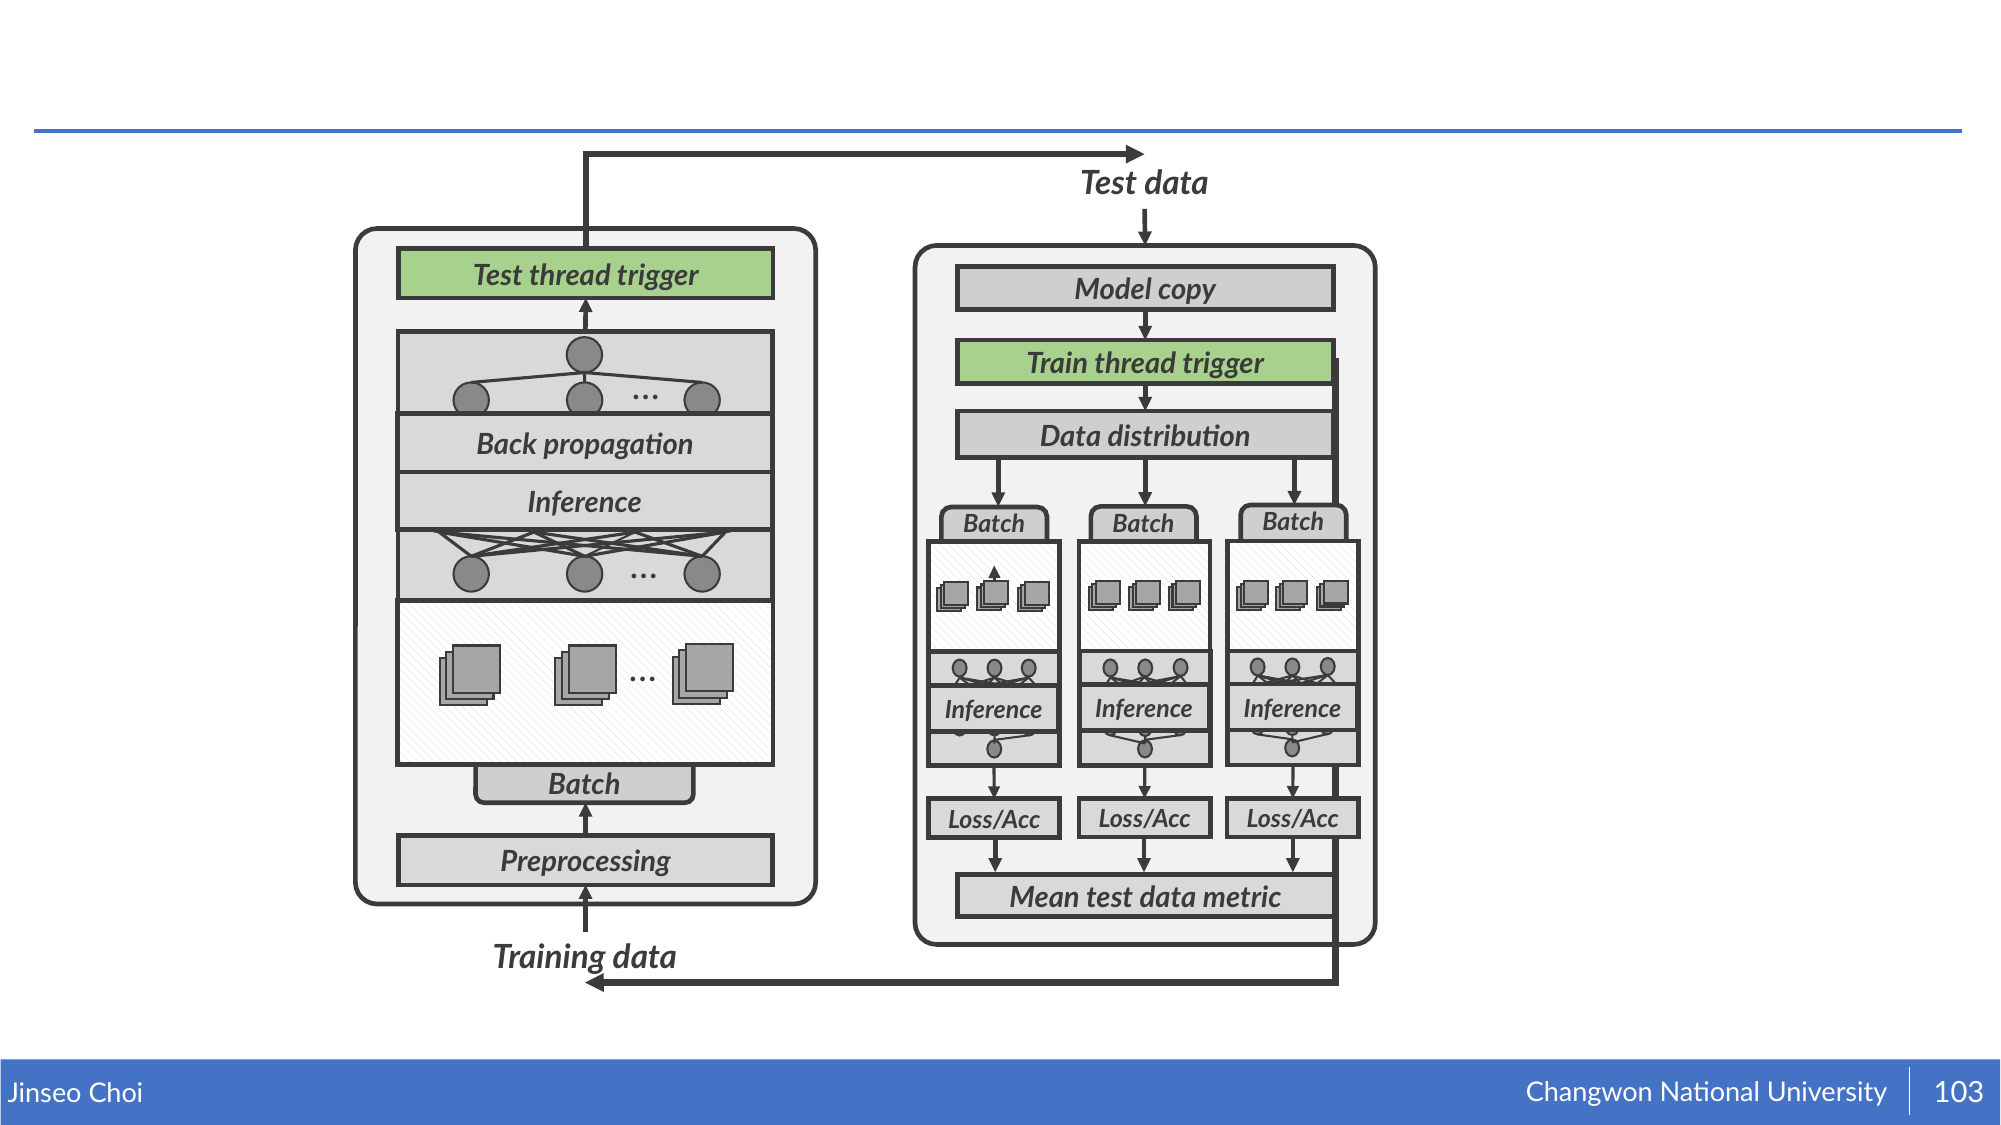

Test data

Test thread trigger
Model copy

Train thread trigger
…

Data distribution
Back propagation

Inference

Batch

Batch

Batch

…

…

Inference
Inference
Inference

Batch
Loss/Acc
Loss/Acc
Loss/Acc
Preprocessing
Mean test data metric
Training data
103